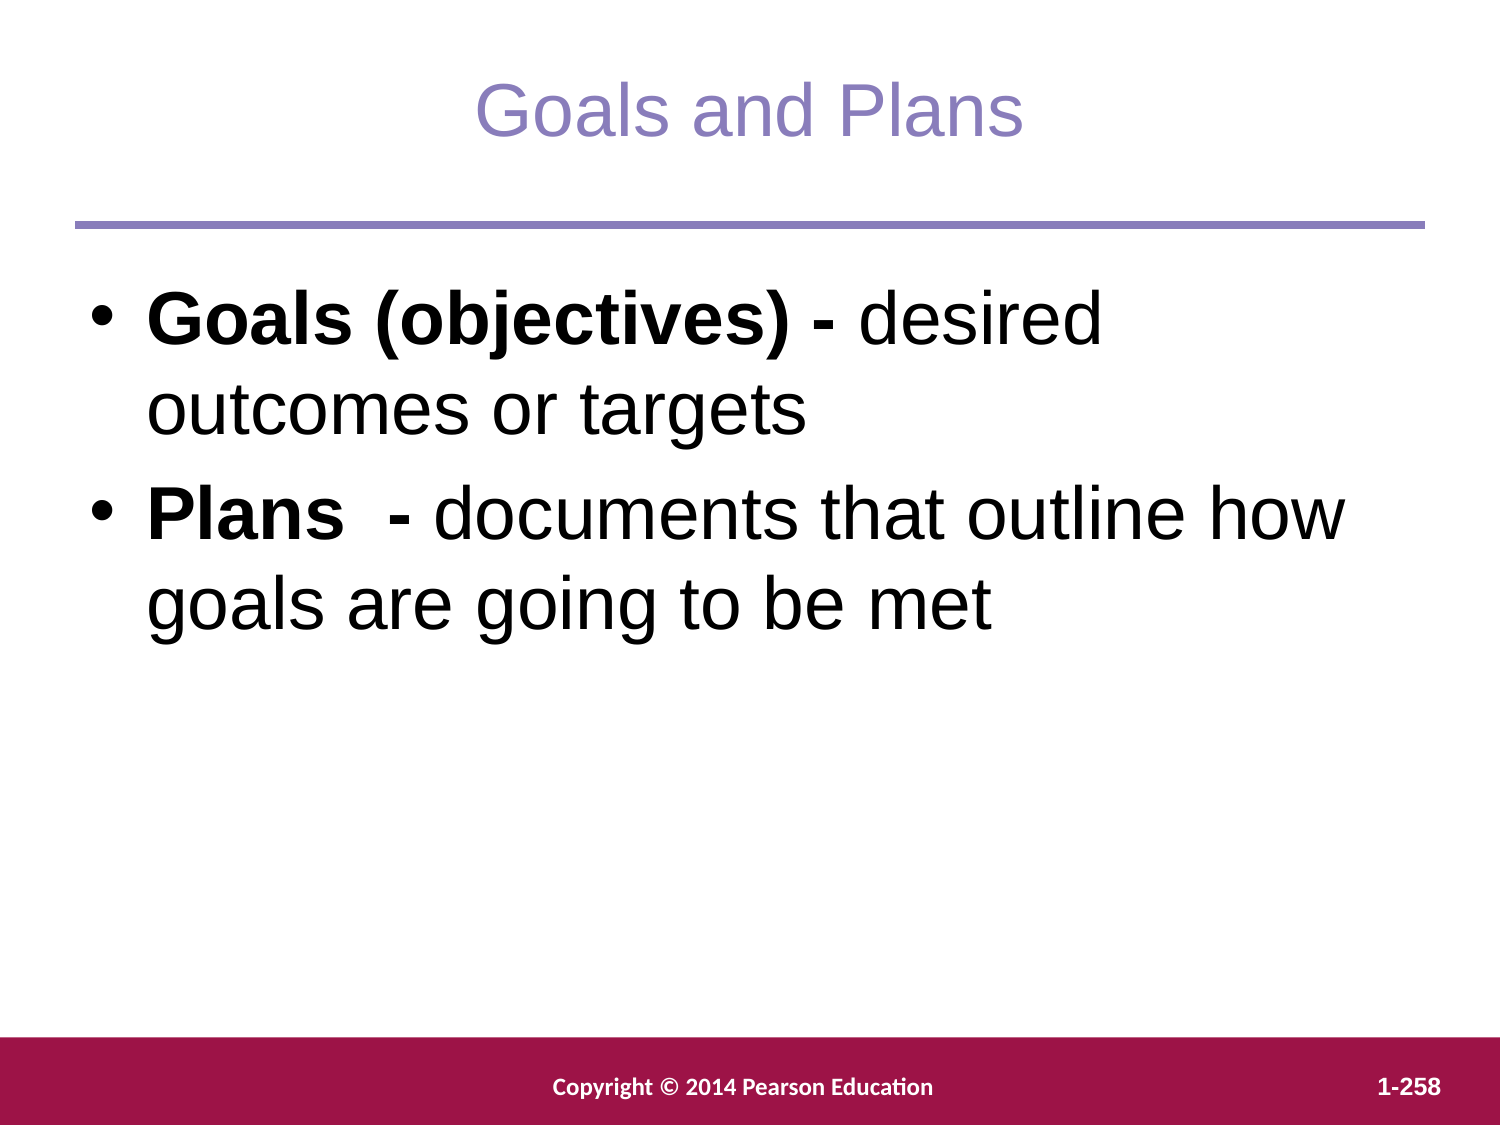

Goals and Plans
Goals (objectives) - desired outcomes or targets
Plans  - documents that outline how goals are going to be met